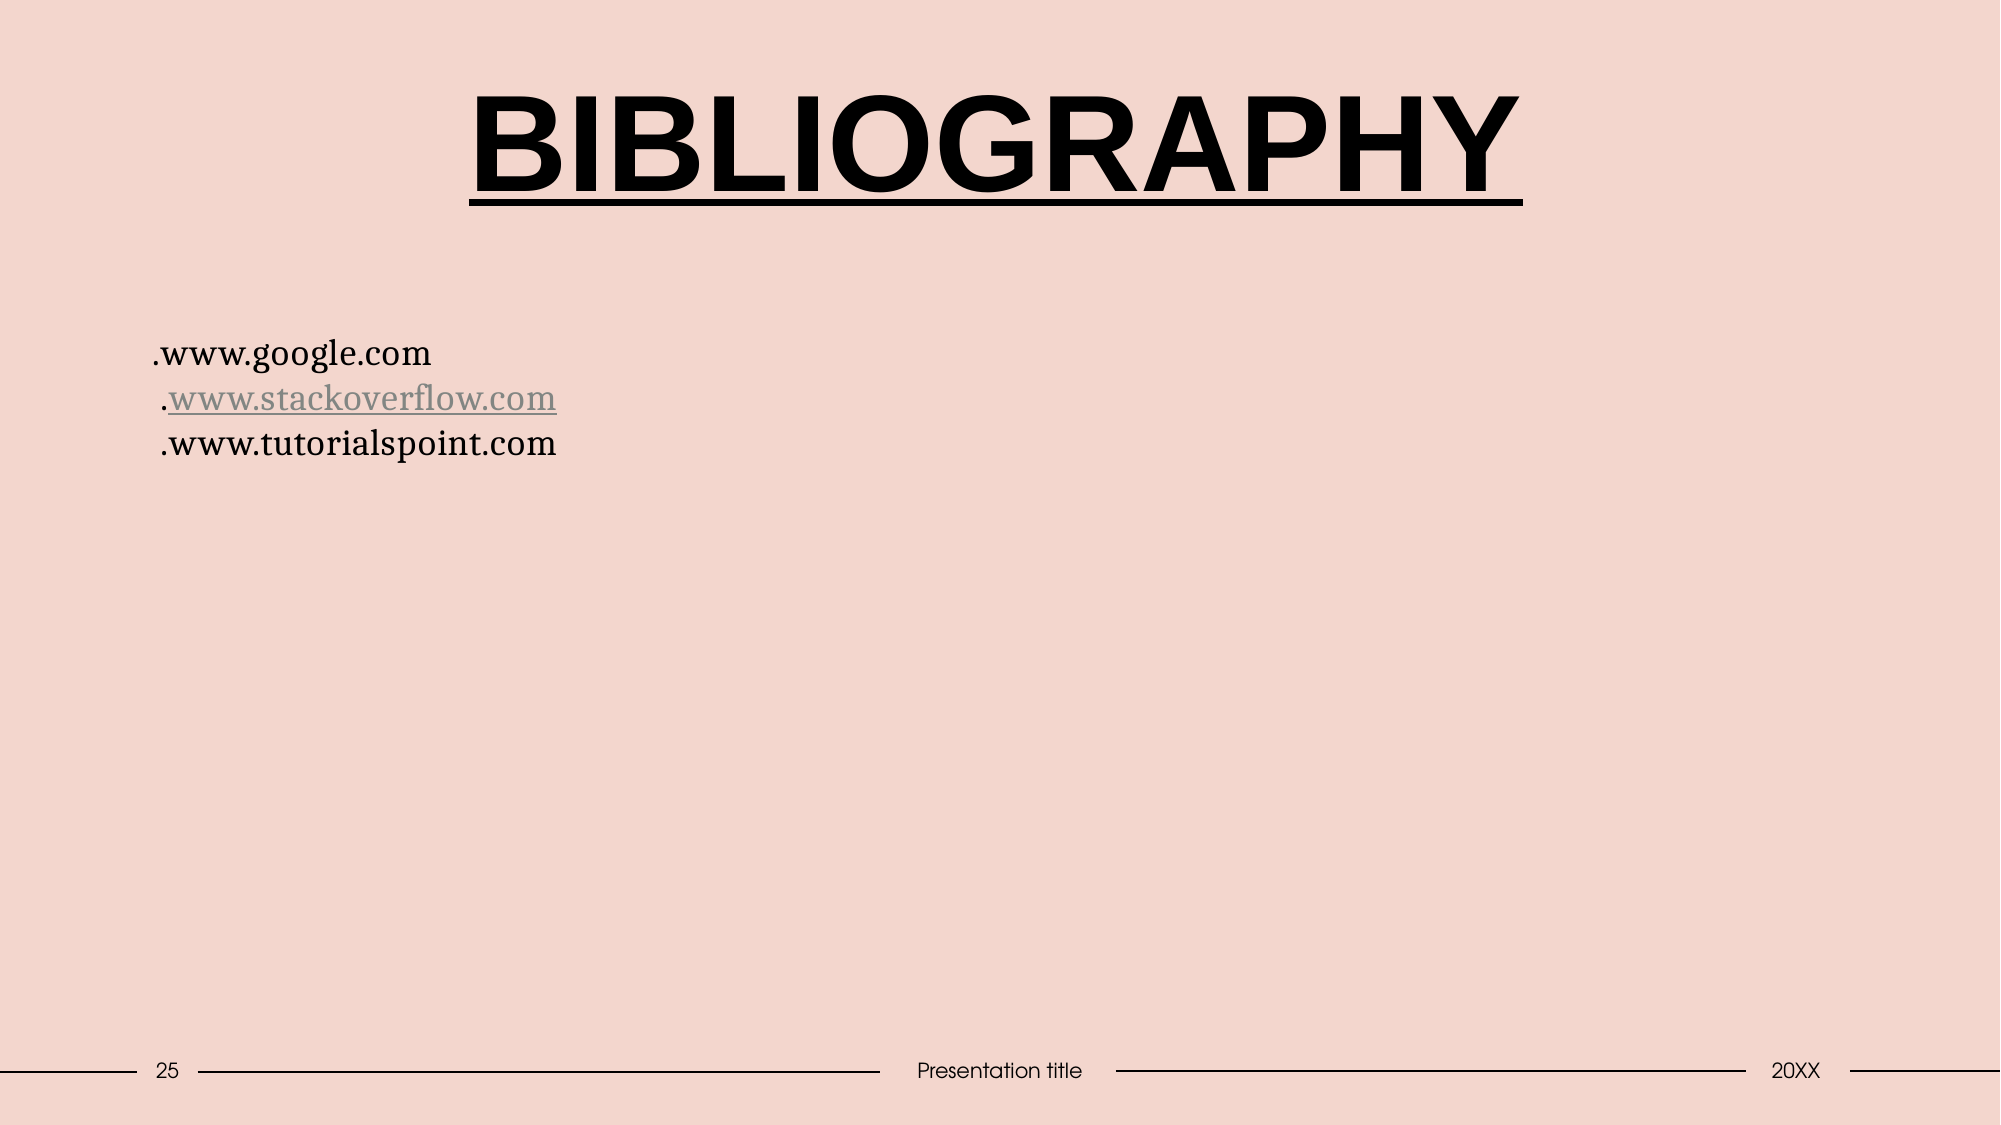

BIBLIOGRAPHY
.www.google.com
 .www.stackoverflow.com
 .www.tutorialspoint.com

25
Presentation title
20XX